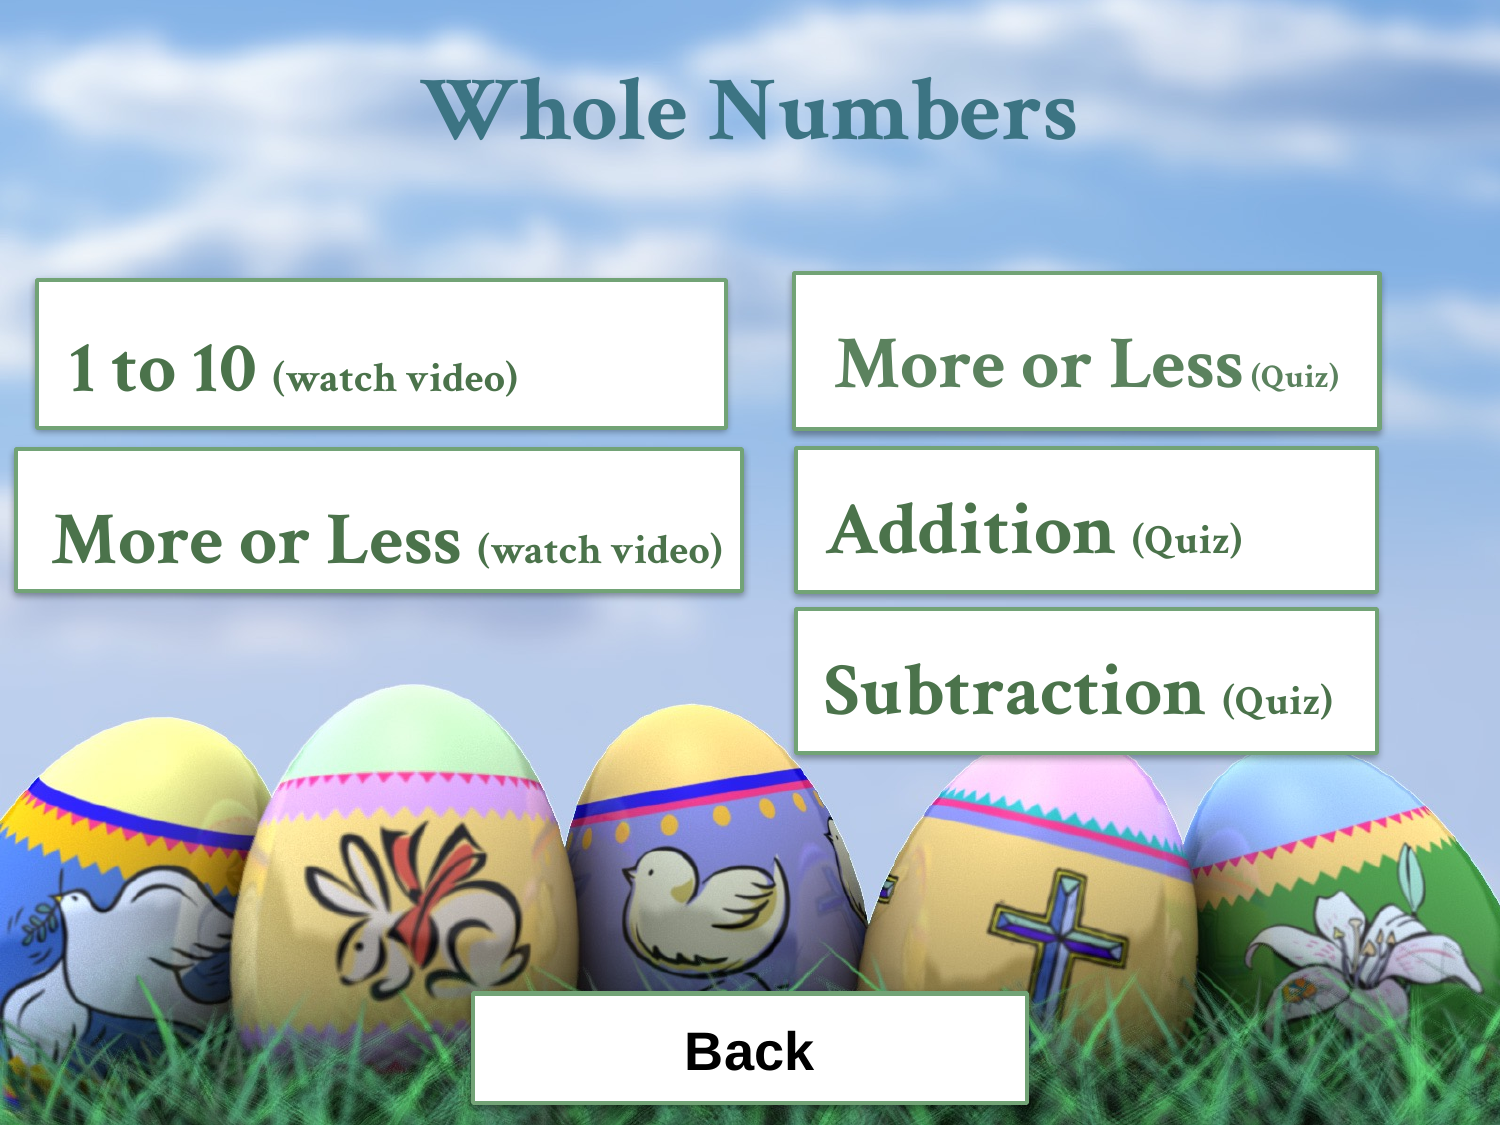

# Whole Numbers

More or Less (Quiz)

 1 to 10 (watch video)

 Addition (Quiz)

 More or Less (watch video)

Subtraction (Quiz)

Back